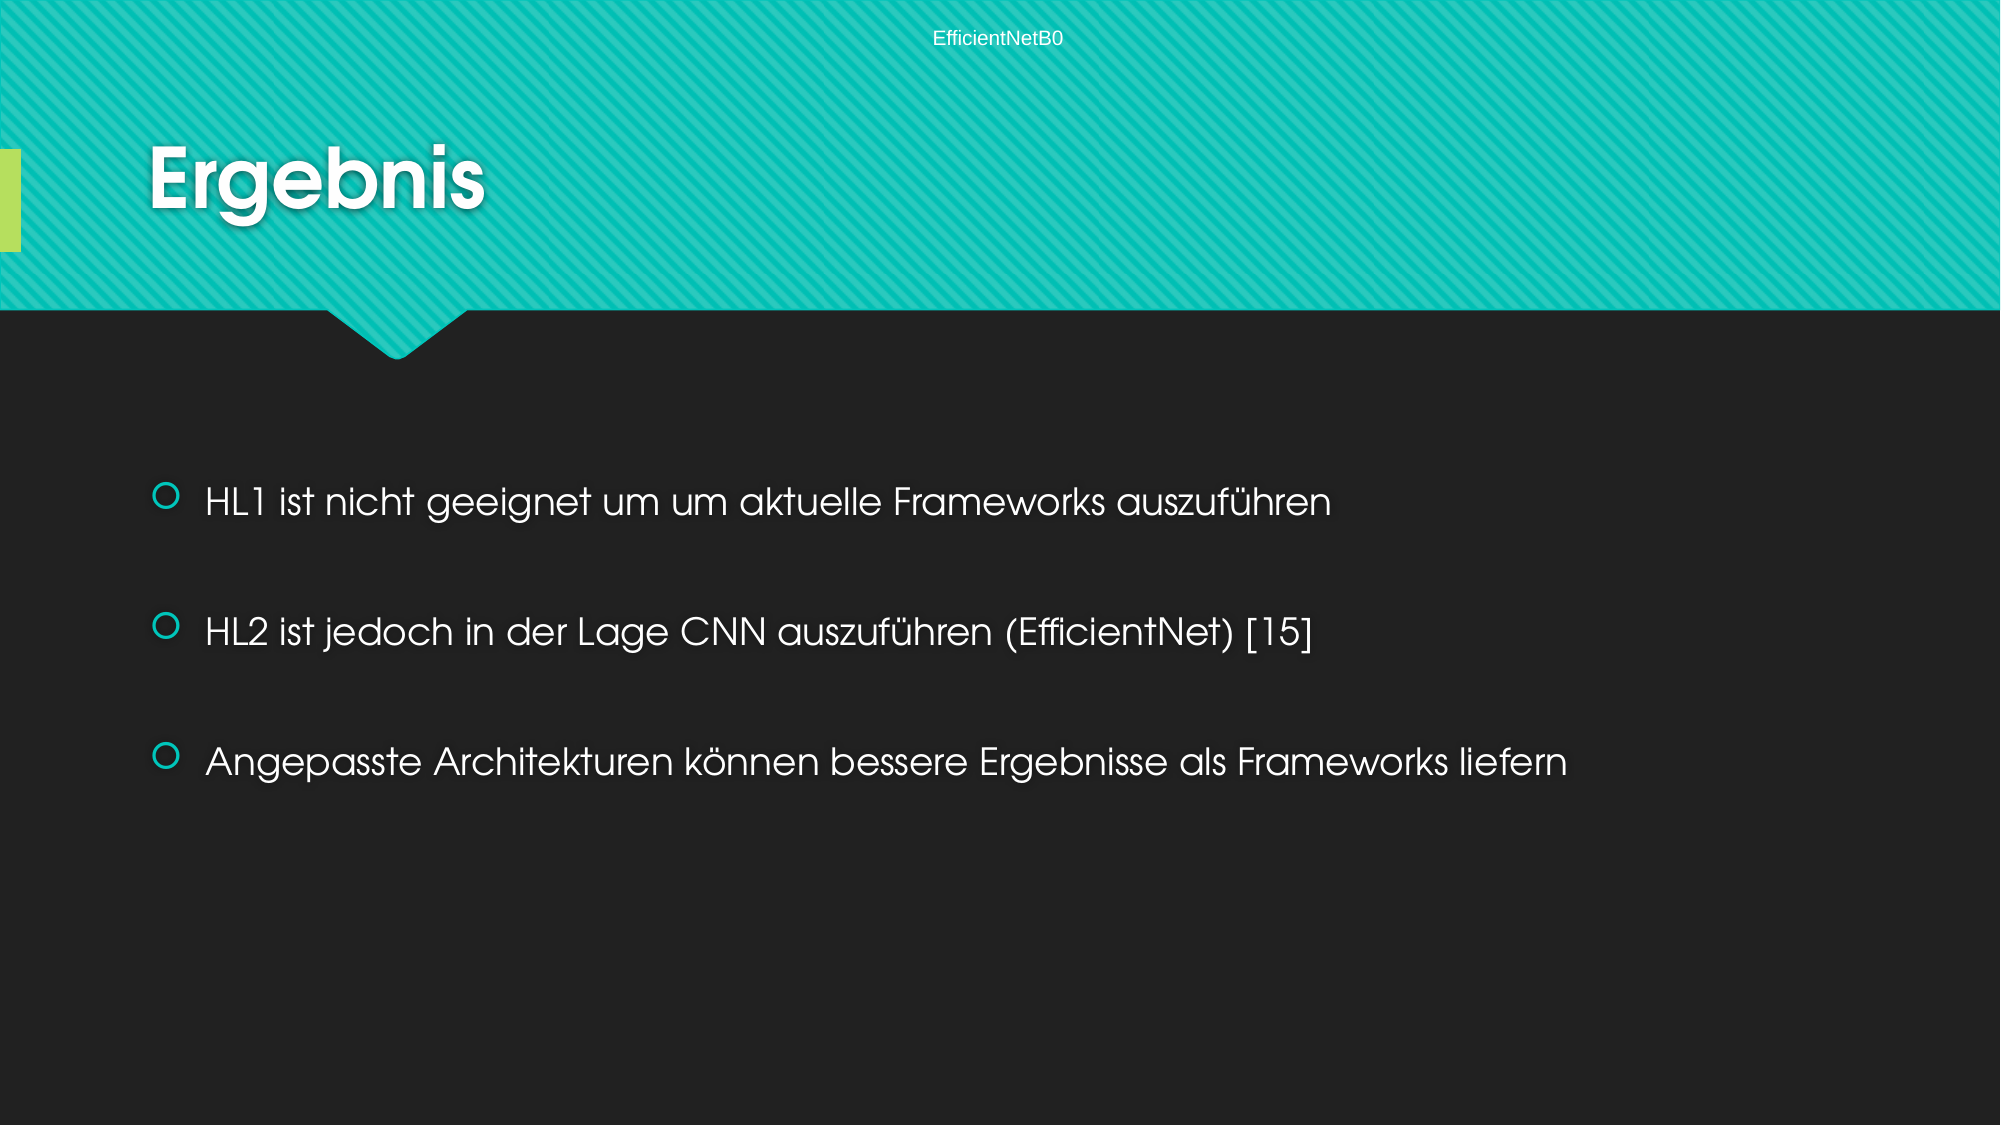

EfficientNetB0
# Ergebnis
HL1 ist nicht geeignet um um aktuelle Frameworks auszuführen

HL2 ist jedoch in der Lage CNN auszuführen (EfficientNet) [15]

Angepasste Architekturen können bessere Ergebnisse als Frameworks liefern